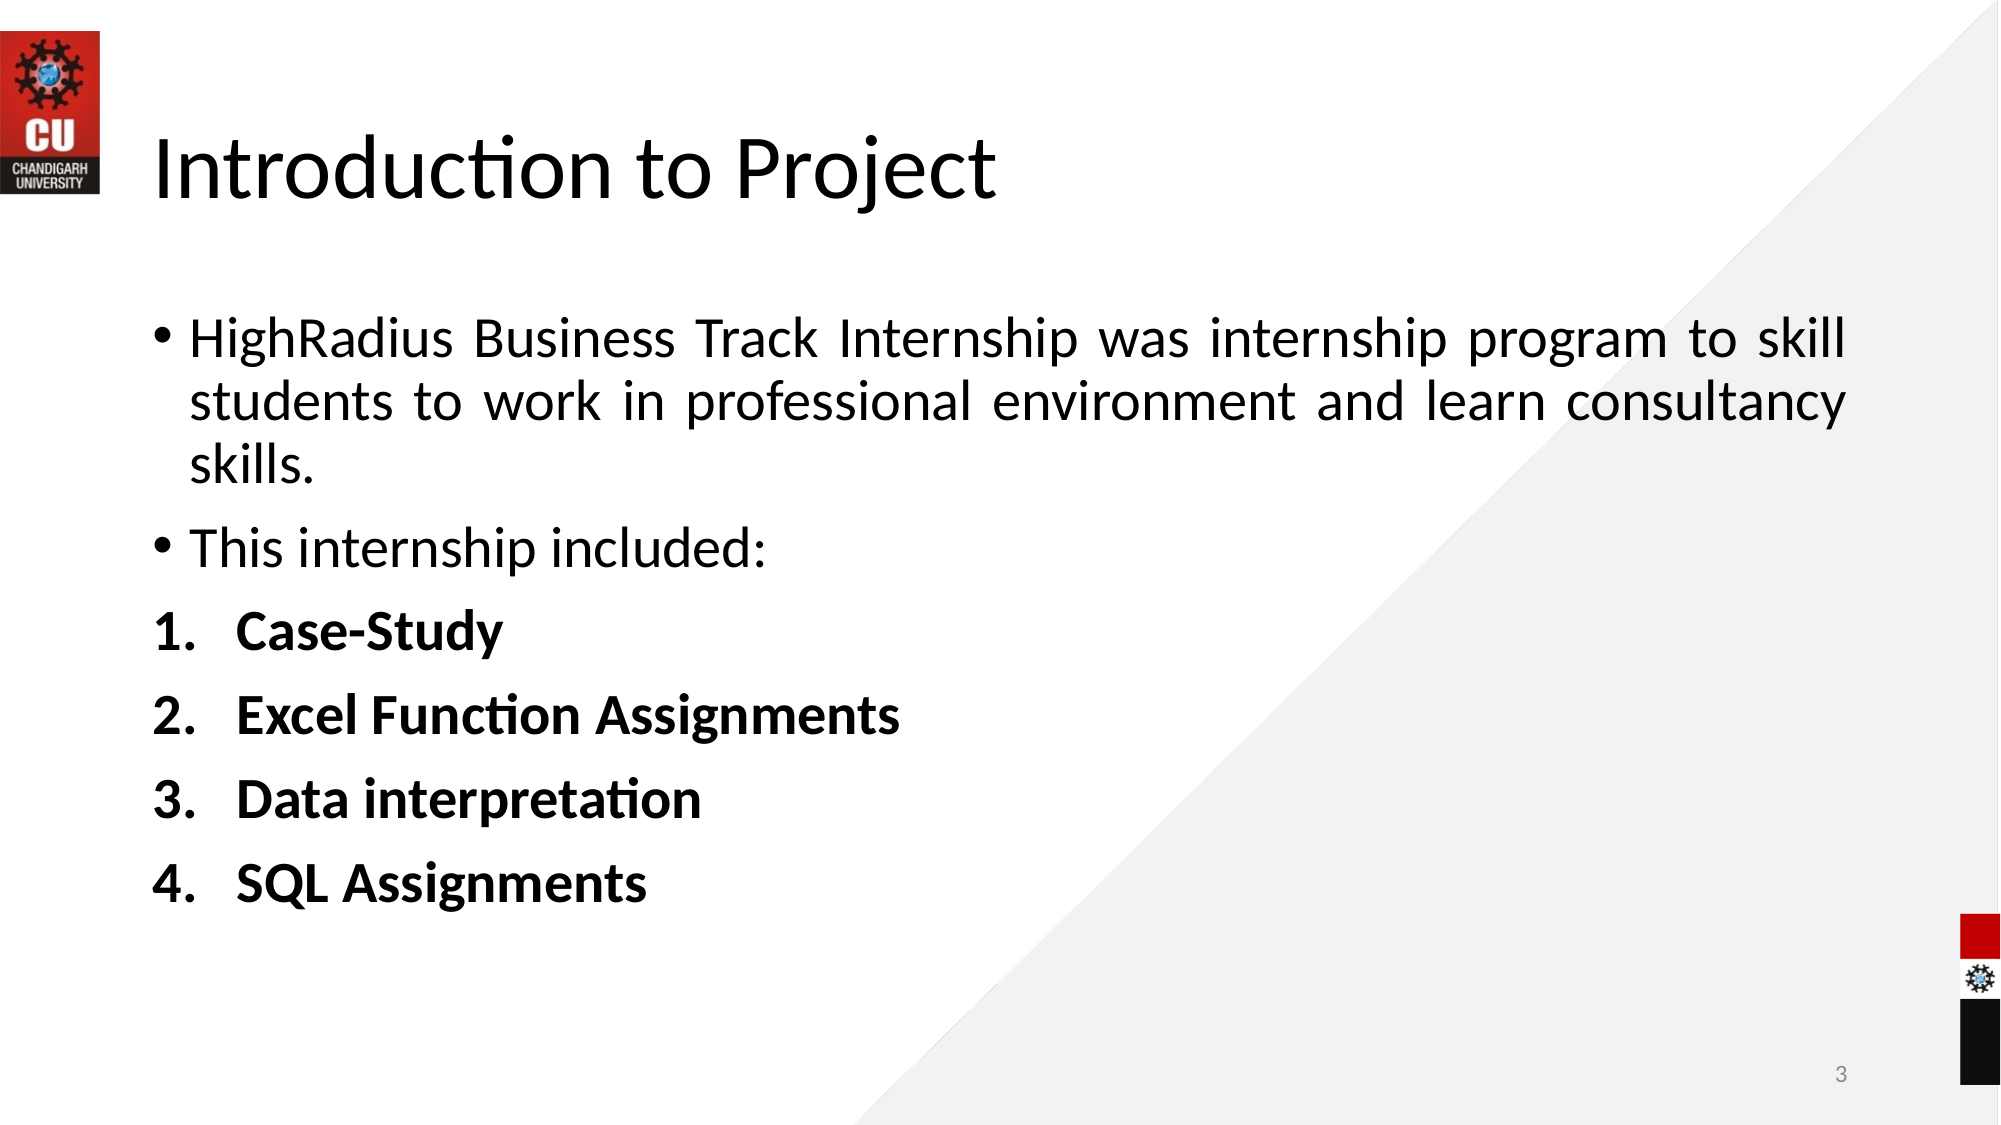

# Introduction to Project
HighRadius Business Track Internship was internship program to skill students to work in professional environment and learn consultancy skills.
This internship included:
Case-Study
Excel Function Assignments
Data interpretation
SQL Assignments
3